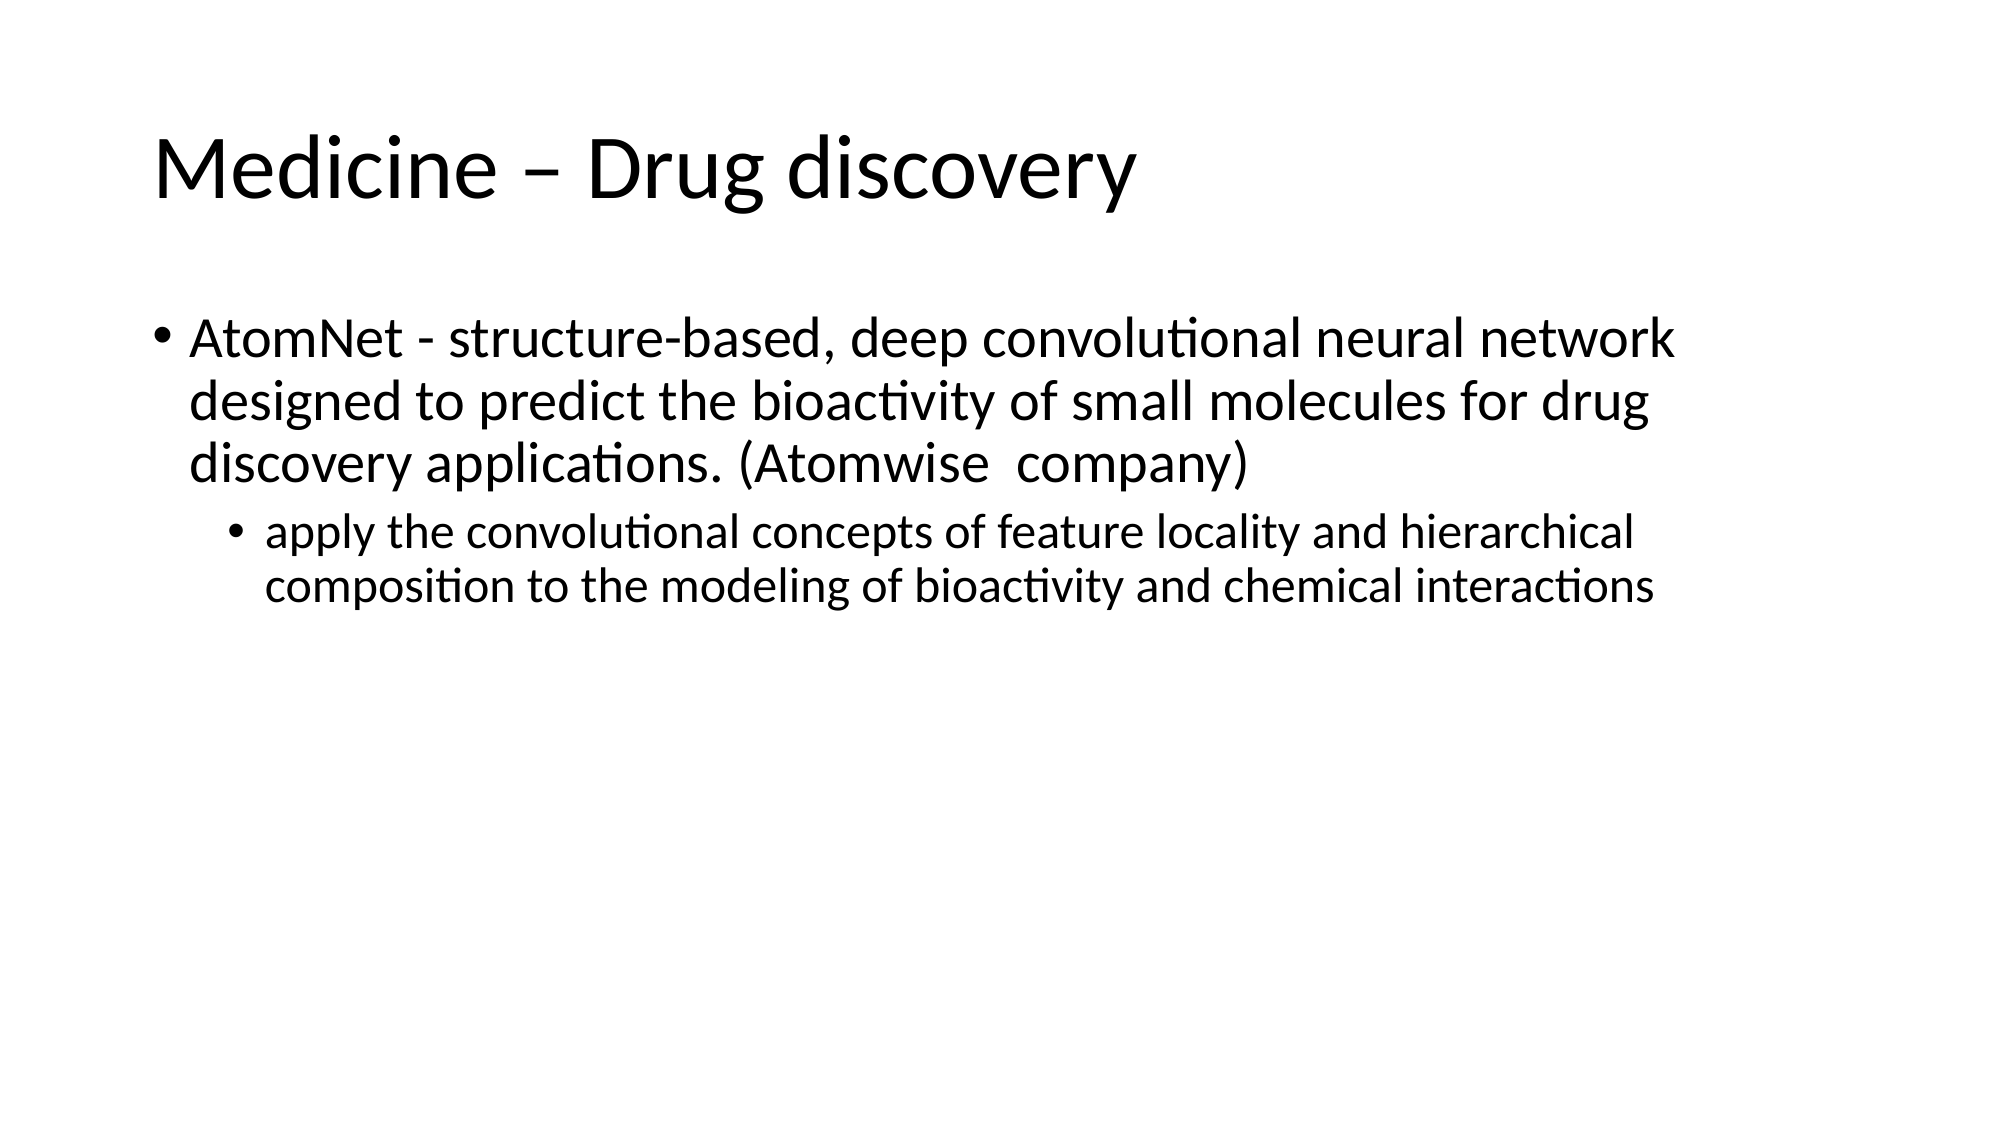

# Medicine – Drug discovery
AtomNet - structure-based, deep convolutional neural network designed to predict the bioactivity of small molecules for drug discovery applications. (Atomwise  company)
apply the convolutional concepts of feature locality and hierarchical composition to the modeling of bioactivity and chemical interactions